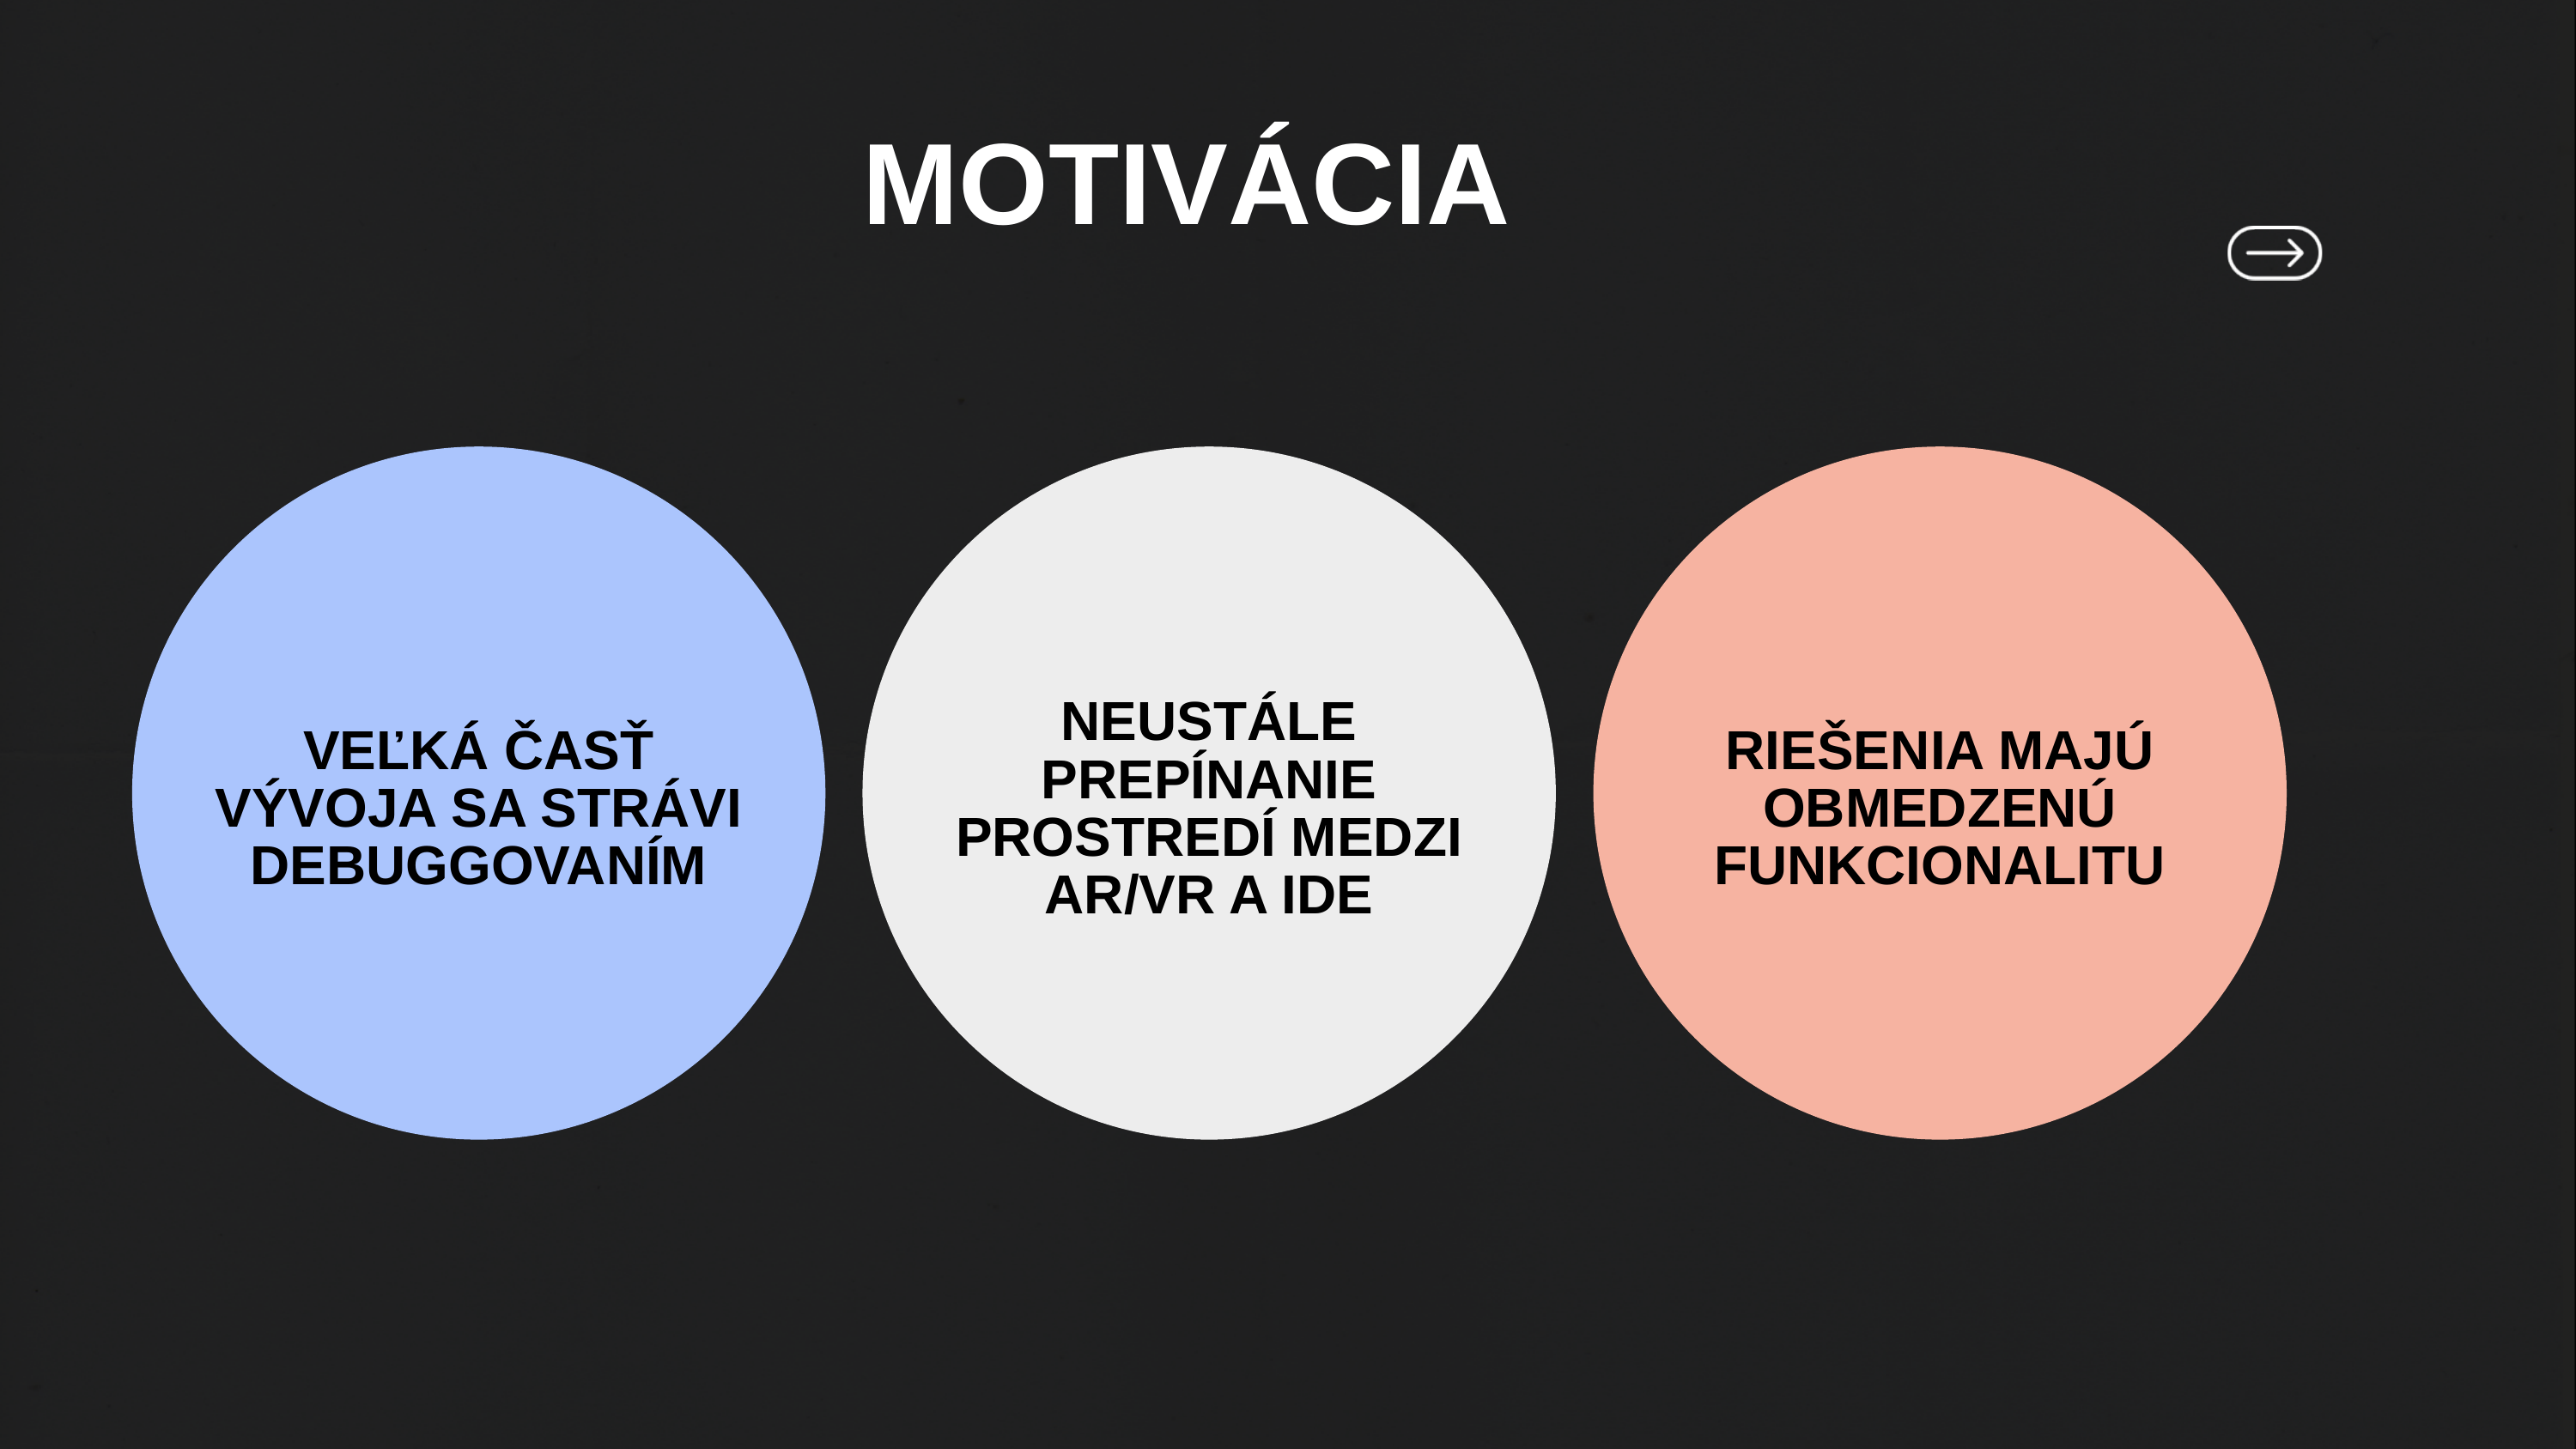

MOTIVÁCIA

VEĽKÁ ČASŤ VÝVOJA SA STRÁVI DEBUGGOVANÍM

NEUSTÁLE PREPÍNANIE PROSTREDÍ MEDZI AR/VR A IDE

RIEŠENIA MAJÚ OBMEDZENÚ FUNKCIONALITU